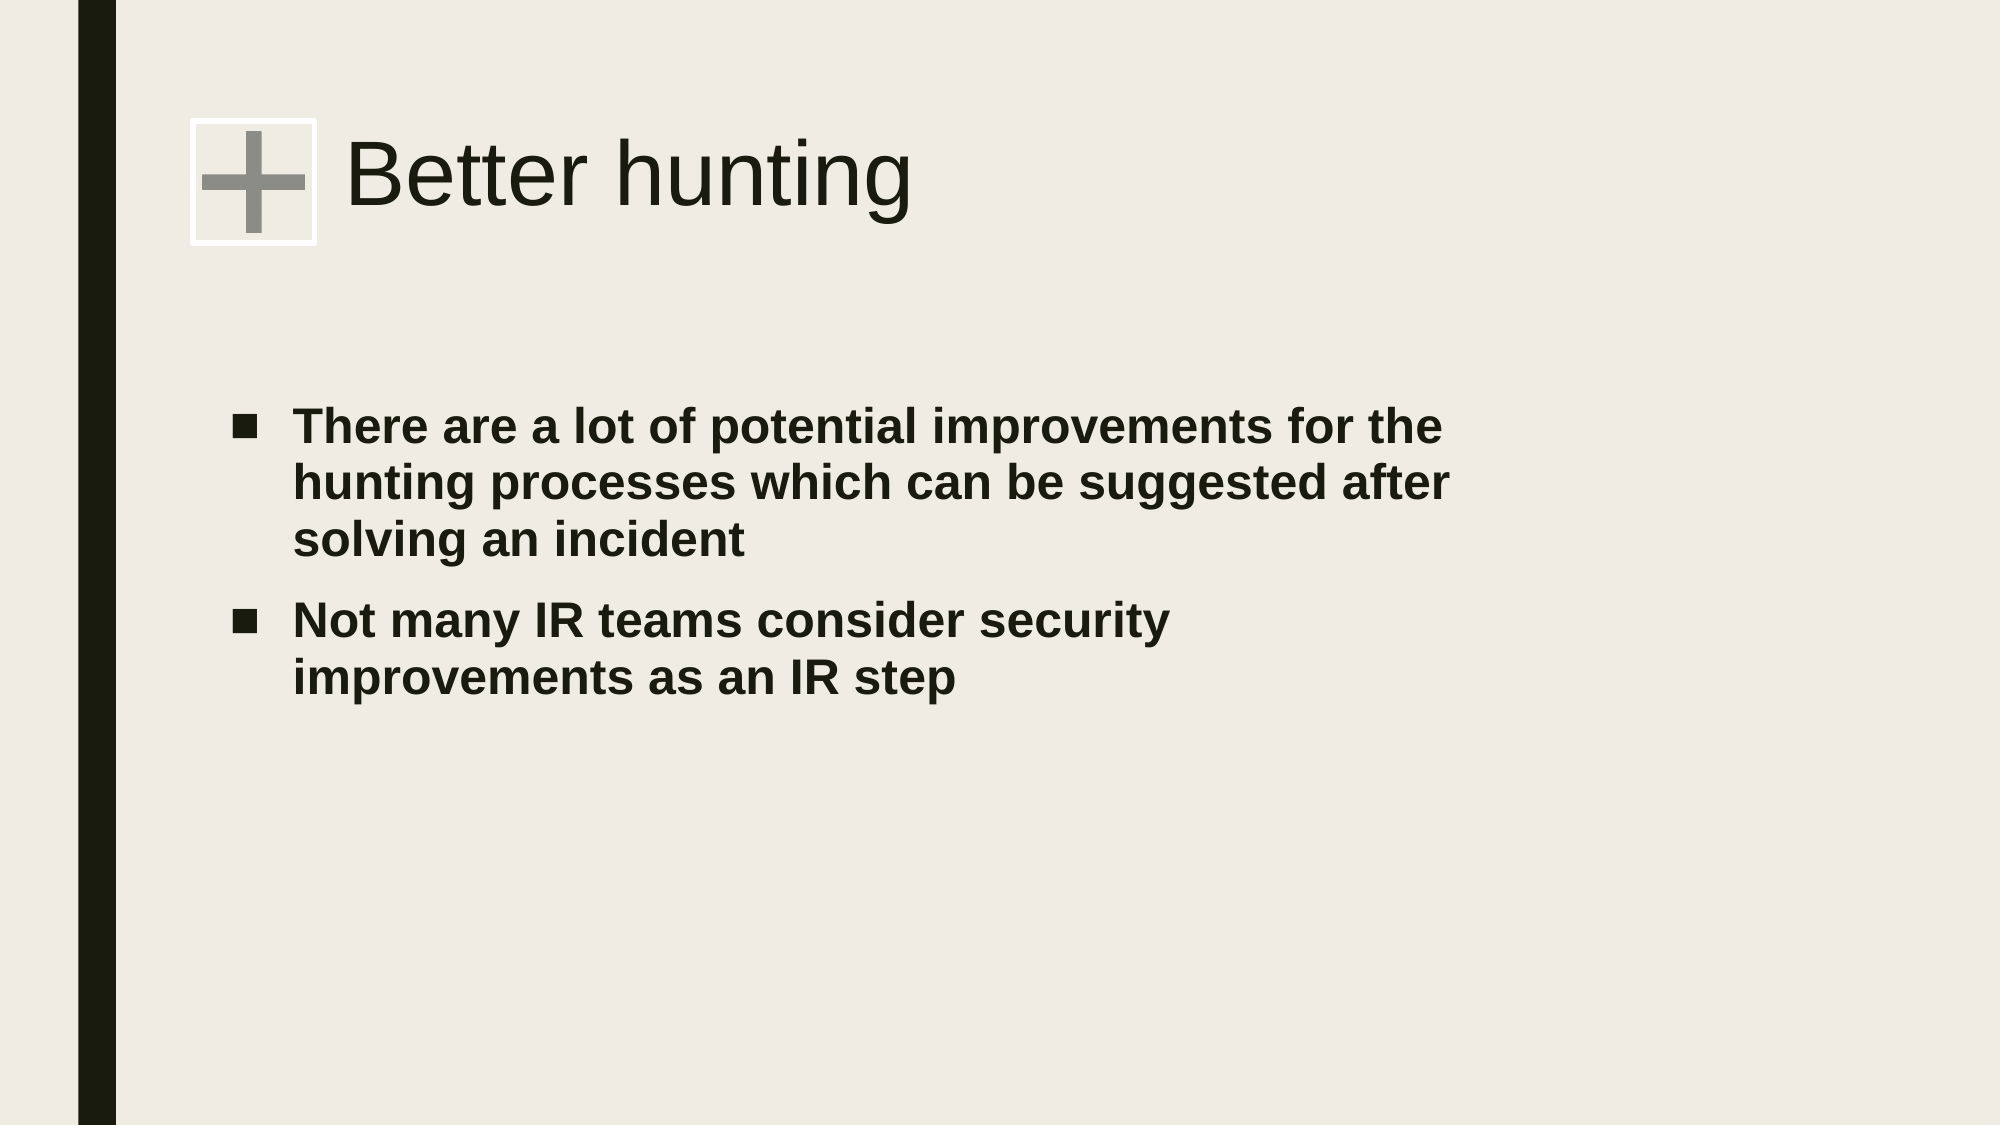

# Better hunting

There are a lot of potential improvements for the hunting processes which can be suggested after solving an incident
Not many IR teams consider security improvements as an IR step